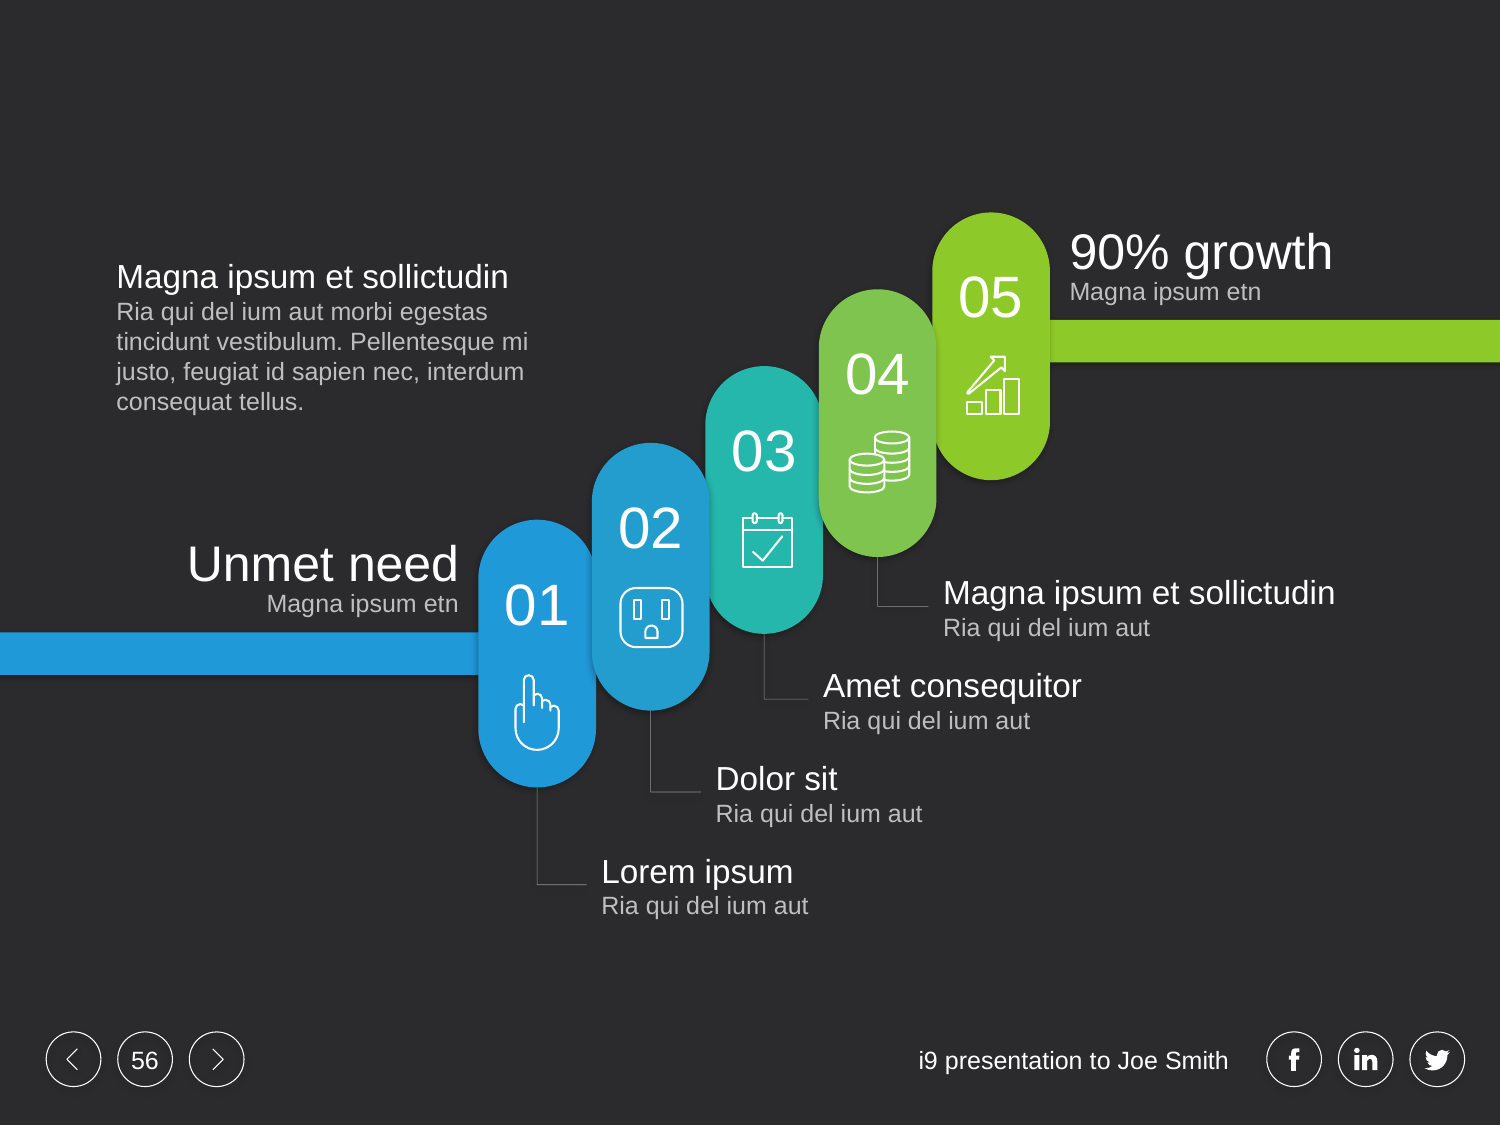

05
90% growth
Magna ipsum etn
Magna ipsum et sollictudin
Ria qui del ium aut morbi egestas tincidunt vestibulum. Pellentesque mi justo, feugiat id sapien nec, interdum consequat tellus.
04

03

02

01
Unmet need
Magna ipsum etn
Magna ipsum et sollictudin
Ria qui del ium aut

Amet consequitor
Ria qui del ium aut

Dolor sit
Ria qui del ium aut
Lorem ipsum
Ria qui del ium aut